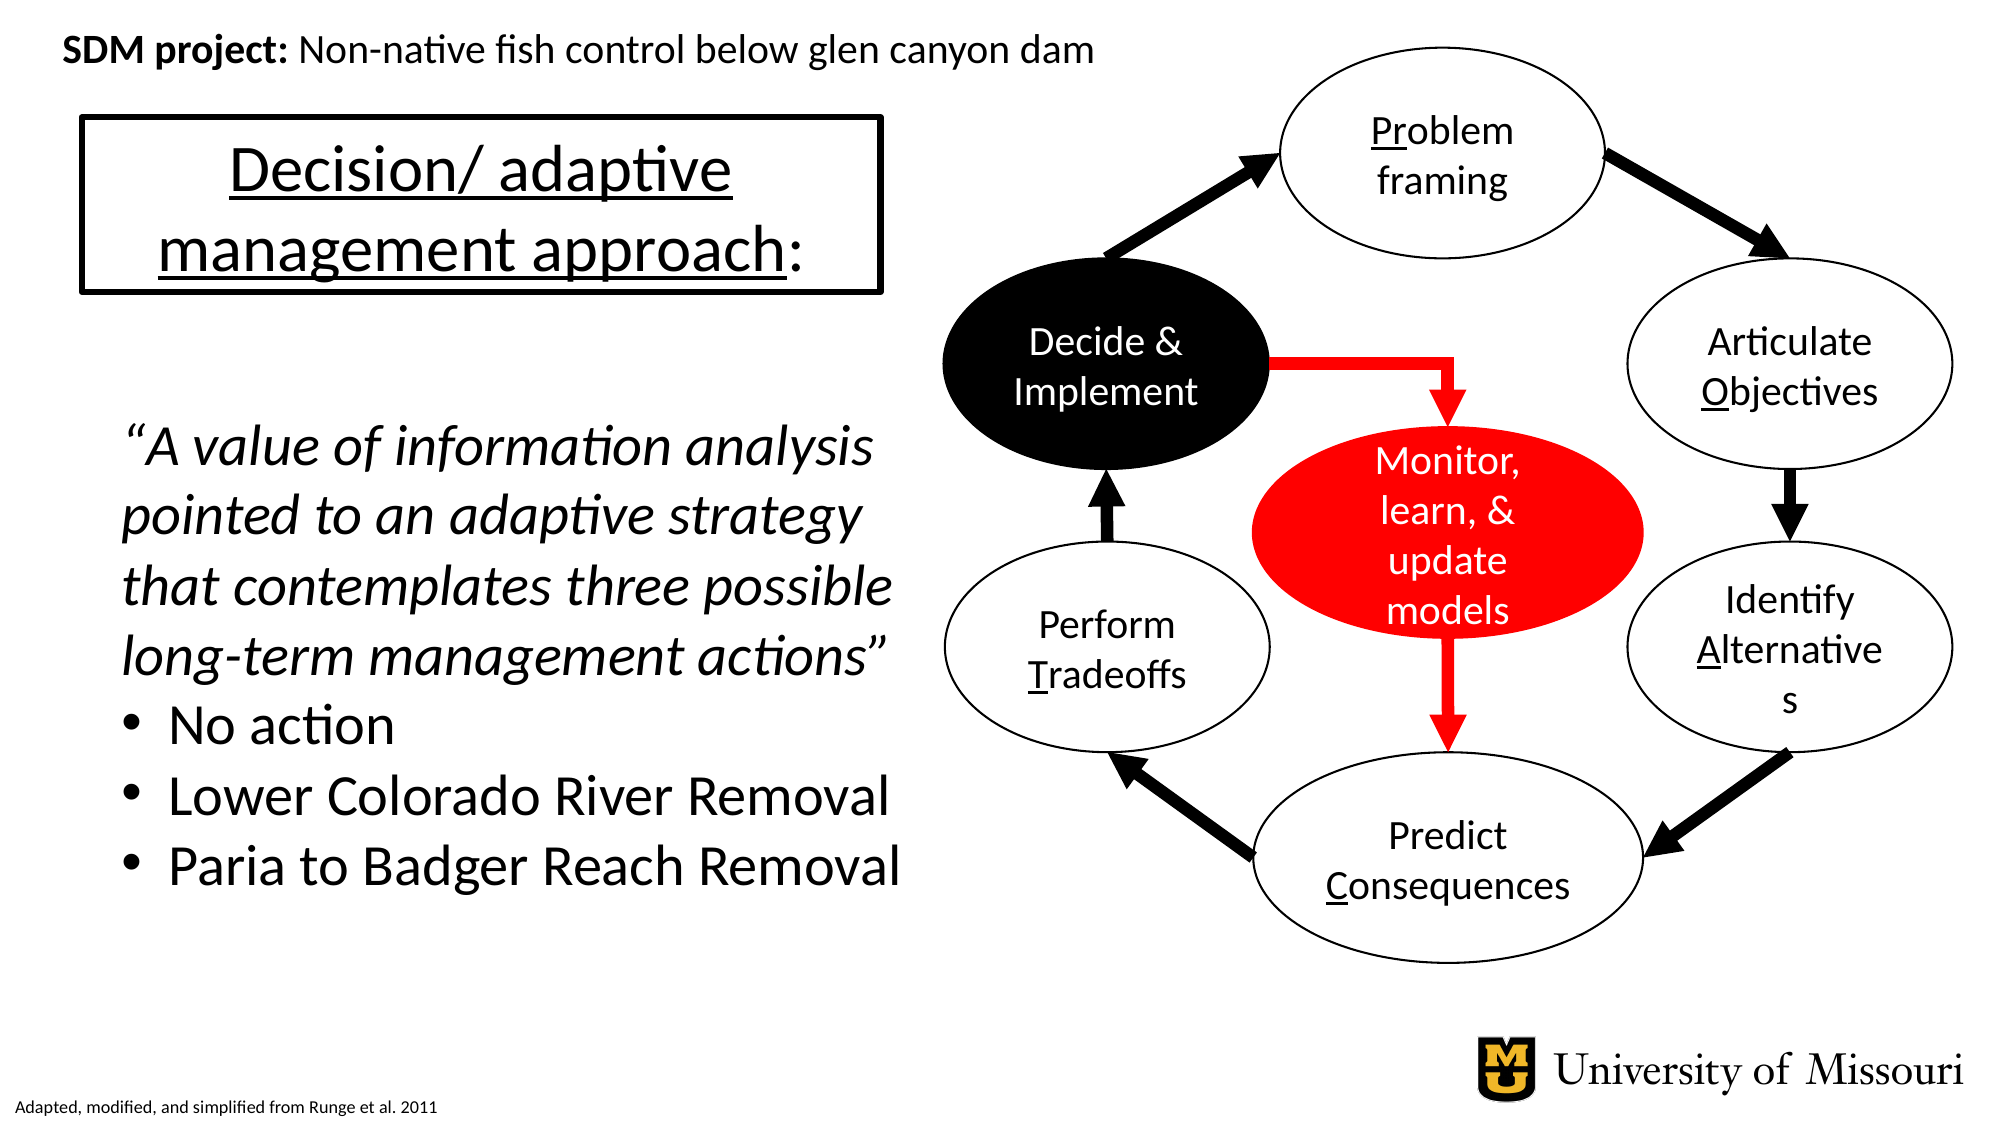

SDM project: Non-native fish control below glen canyon dam
Problem
framing
Decision/ adaptive management approach:
Decide & Implement
Articulate
Objectives
“A value of information analysis pointed to an adaptive strategy that contemplates three possible long-term management actions”
No action
Lower Colorado River Removal
Paria to Badger Reach Removal
Monitor, learn, & update models
Perform
Tradeoffs
Identify
Alternatives
Predict
Consequences
Adapted, modified, and simplified from Runge et al. 2011